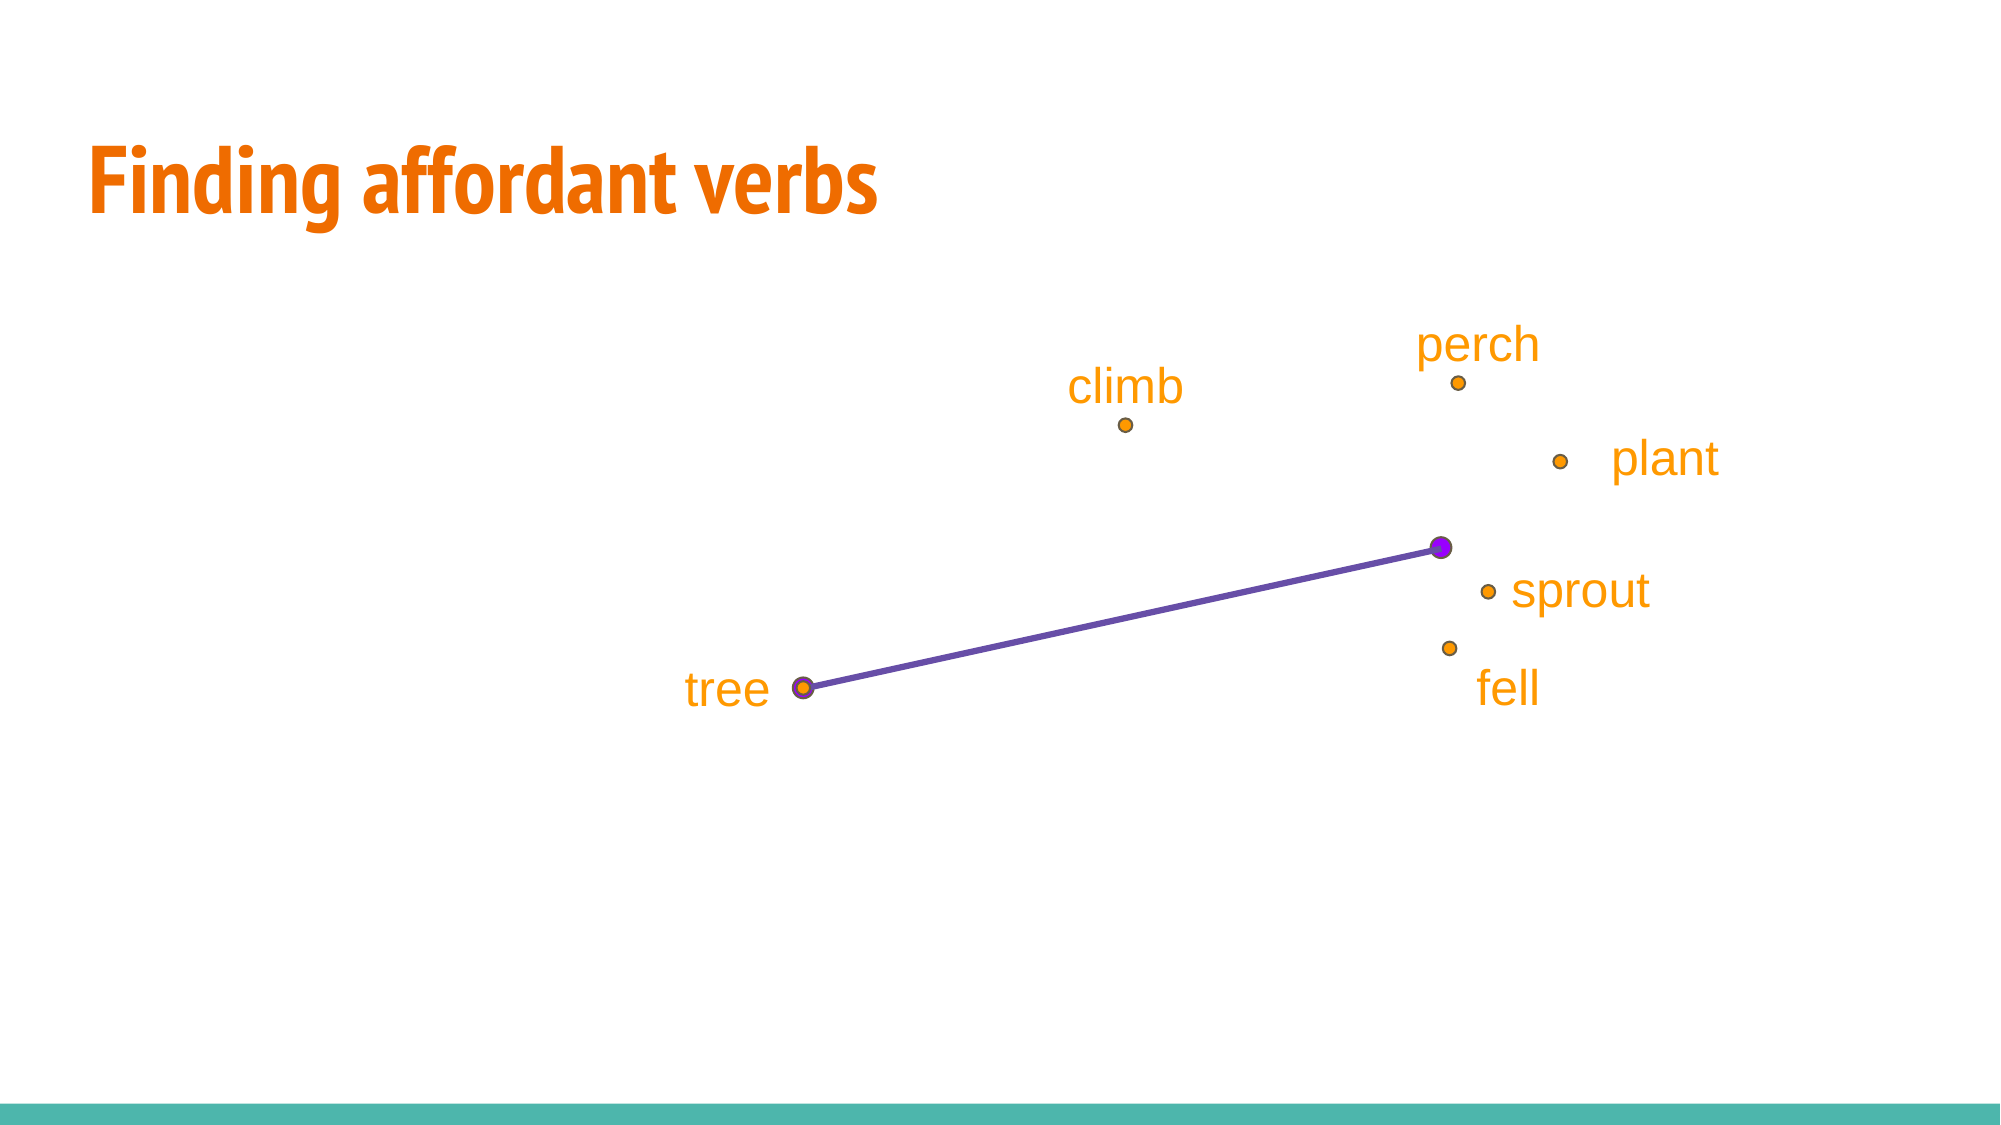

# Finding affordant verbs
perch
climb

plant

sprout

fell
tree